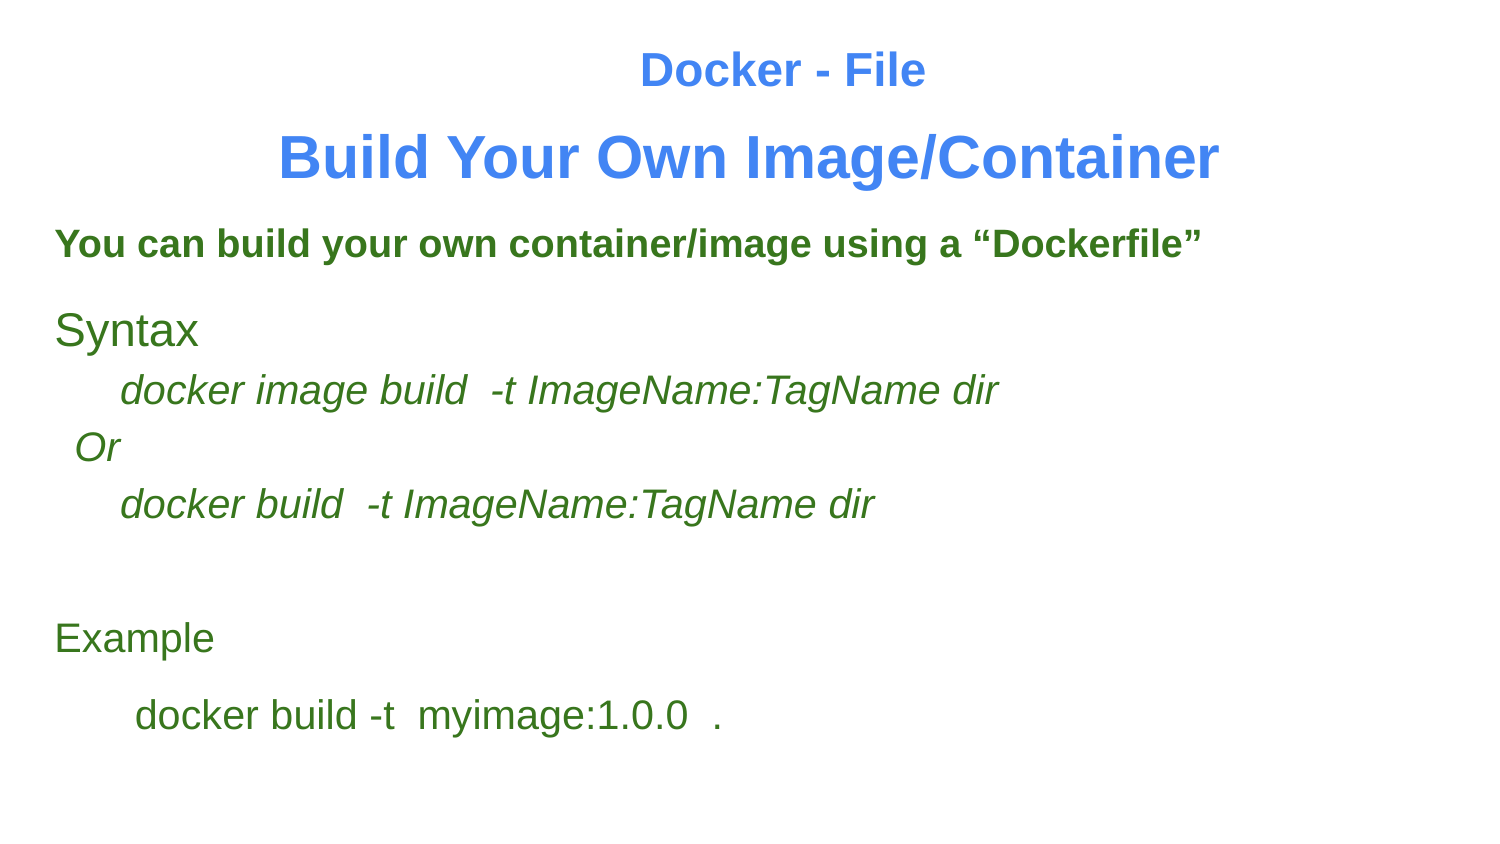

Docker - File

# Build Your Own Image/Container

You can build your own container/image using a “Dockerfile”
Syntax
docker image build  -t ImageName:TagName dir
Or
docker build  -t ImageName:TagName dir

Example
       docker build -t  myimage:1.0.0  .